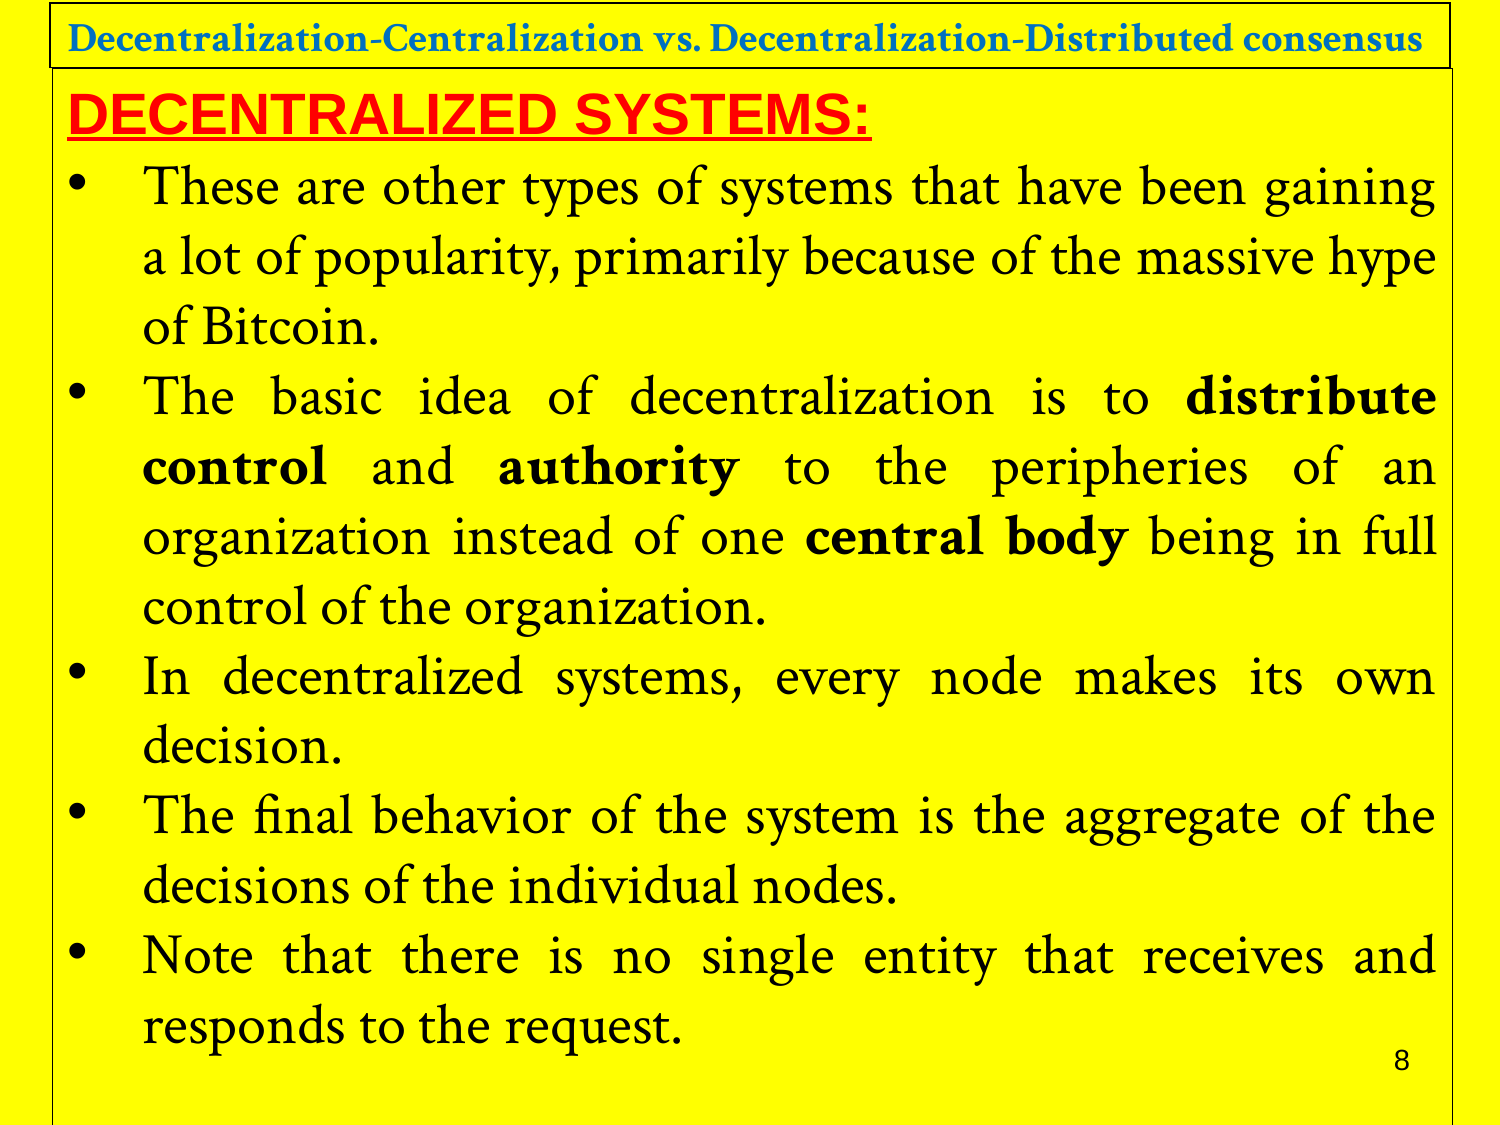

Decentralization-Centralization vs. Decentralization-Distributed consensus
DECENTRALIZED SYSTEMS:
These are other types of systems that have been gaining a lot of popularity, primarily because of the massive hype of Bitcoin.
The basic idea of decentralization is to distribute control and authority to the peripheries of an organization instead of one central body being in full control of the organization.
In decentralized systems, every node makes its own decision.
The final behavior of the system is the aggregate of the decisions of the individual nodes.
Note that there is no single entity that receives and responds to the request.

8